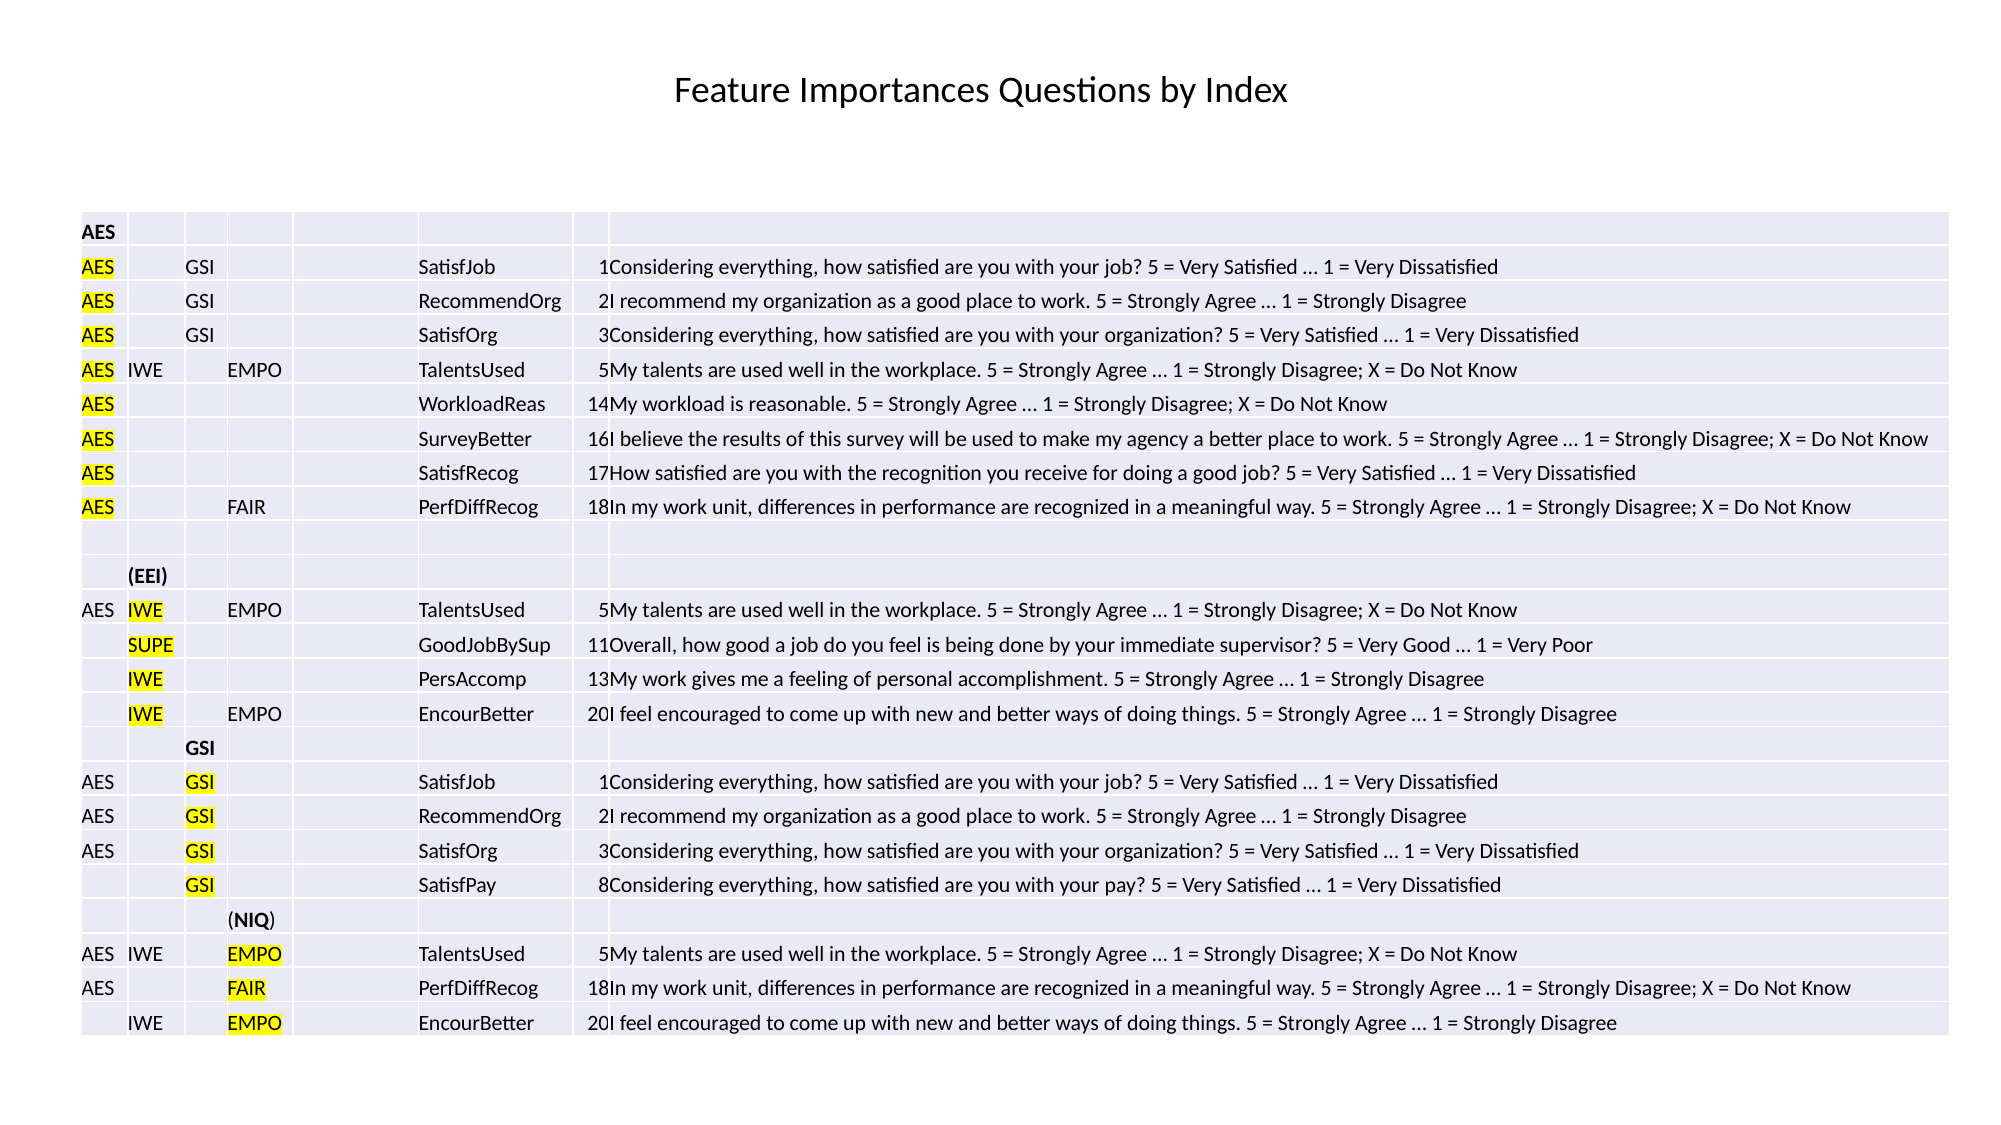

Feature Importances Questions by Index
| AES |  |  |  |  |  |  |  |
| --- | --- | --- | --- | --- | --- | --- | --- |
| AES |  | GSI |  |  | SatisfJob | 1 | Considering everything, how satisfied are you with your job? 5 = Very Satisfied … 1 = Very Dissatisfied |
| AES |  | GSI |  |  | RecommendOrg | 2 | I recommend my organization as a good place to work. 5 = Strongly Agree … 1 = Strongly Disagree |
| AES |  | GSI |  |  | SatisfOrg | 3 | Considering everything, how satisfied are you with your organization? 5 = Very Satisfied … 1 = Very Dissatisfied |
| AES | IWE |  | EMPO |  | TalentsUsed | 5 | My talents are used well in the workplace. 5 = Strongly Agree … 1 = Strongly Disagree; X = Do Not Know |
| AES |  |  |  |  | WorkloadReas | 14 | My workload is reasonable. 5 = Strongly Agree … 1 = Strongly Disagree; X = Do Not Know |
| AES |  |  |  |  | SurveyBetter | 16 | I believe the results of this survey will be used to make my agency a better place to work. 5 = Strongly Agree … 1 = Strongly Disagree; X = Do Not Know |
| AES |  |  |  |  | SatisfRecog | 17 | How satisfied are you with the recognition you receive for doing a good job? 5 = Very Satisfied … 1 = Very Dissatisfied |
| AES |  |  | FAIR |  | PerfDiffRecog | 18 | In my work unit, differences in performance are recognized in a meaningful way. 5 = Strongly Agree … 1 = Strongly Disagree; X = Do Not Know |
|  |  |  |  |  |  |  |  |
|  | (EEI) |  |  |  |  |  |  |
| AES | IWE |  | EMPO |  | TalentsUsed | 5 | My talents are used well in the workplace. 5 = Strongly Agree … 1 = Strongly Disagree; X = Do Not Know |
|  | SUPE |  |  |  | GoodJobBySup | 11 | Overall, how good a job do you feel is being done by your immediate supervisor? 5 = Very Good … 1 = Very Poor |
|  | IWE |  |  |  | PersAccomp | 13 | My work gives me a feeling of personal accomplishment. 5 = Strongly Agree … 1 = Strongly Disagree |
|  | IWE |  | EMPO |  | EncourBetter | 20 | I feel encouraged to come up with new and better ways of doing things. 5 = Strongly Agree … 1 = Strongly Disagree |
|  |  | GSI |  |  |  |  |  |
| AES |  | GSI |  |  | SatisfJob | 1 | Considering everything, how satisfied are you with your job? 5 = Very Satisfied … 1 = Very Dissatisfied |
| AES |  | GSI |  |  | RecommendOrg | 2 | I recommend my organization as a good place to work. 5 = Strongly Agree … 1 = Strongly Disagree |
| AES |  | GSI |  |  | SatisfOrg | 3 | Considering everything, how satisfied are you with your organization? 5 = Very Satisfied … 1 = Very Dissatisfied |
|  |  | GSI |  |  | SatisfPay | 8 | Considering everything, how satisfied are you with your pay? 5 = Very Satisfied … 1 = Very Dissatisfied |
|  |  |  | (NIQ) |  |  |  |  |
| AES | IWE |  | EMPO |  | TalentsUsed | 5 | My talents are used well in the workplace. 5 = Strongly Agree … 1 = Strongly Disagree; X = Do Not Know |
| AES |  |  | FAIR |  | PerfDiffRecog | 18 | In my work unit, differences in performance are recognized in a meaningful way. 5 = Strongly Agree … 1 = Strongly Disagree; X = Do Not Know |
|  | IWE |  | EMPO |  | EncourBetter | 20 | I feel encouraged to come up with new and better ways of doing things. 5 = Strongly Agree … 1 = Strongly Disagree |